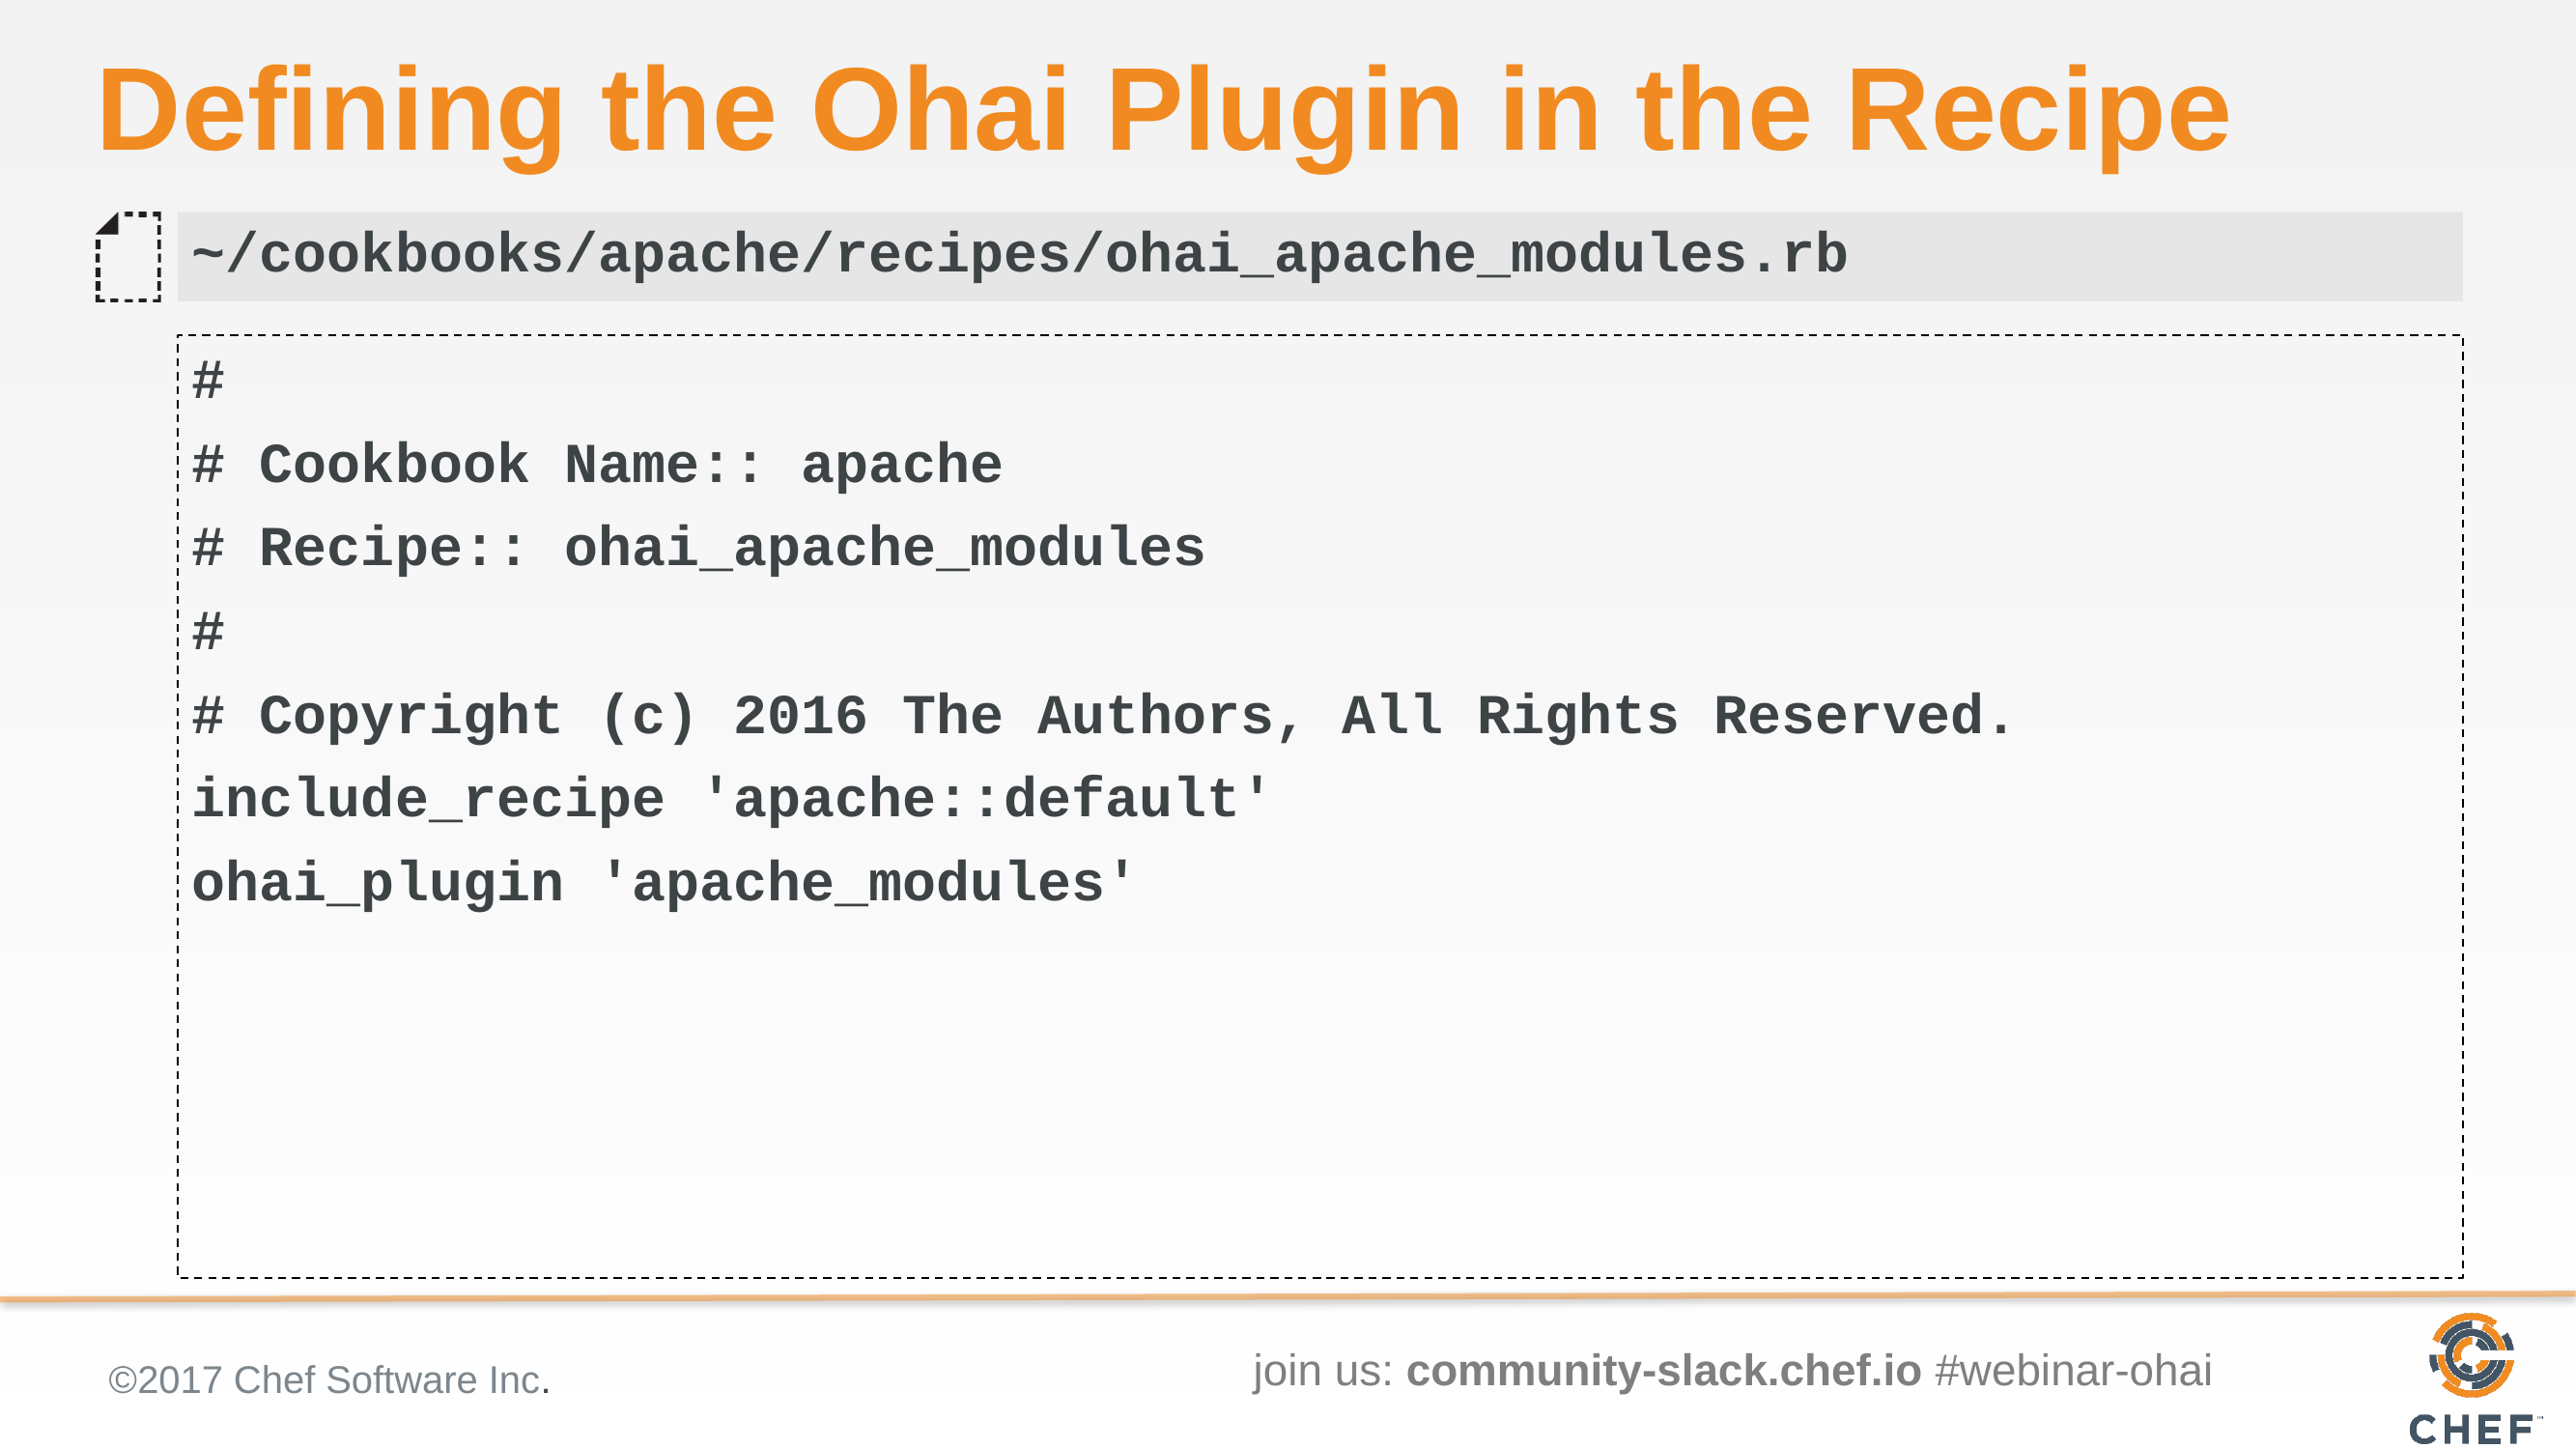

# Defining the Ohai Plugin in the Recipe
~/cookbooks/apache/recipes/ohai_apache_modules.rb
#
# Cookbook Name:: apache
# Recipe:: ohai_apache_modules
#
# Copyright (c) 2016 The Authors, All Rights Reserved.
include_recipe 'apache::default'
ohai_plugin 'apache_modules'